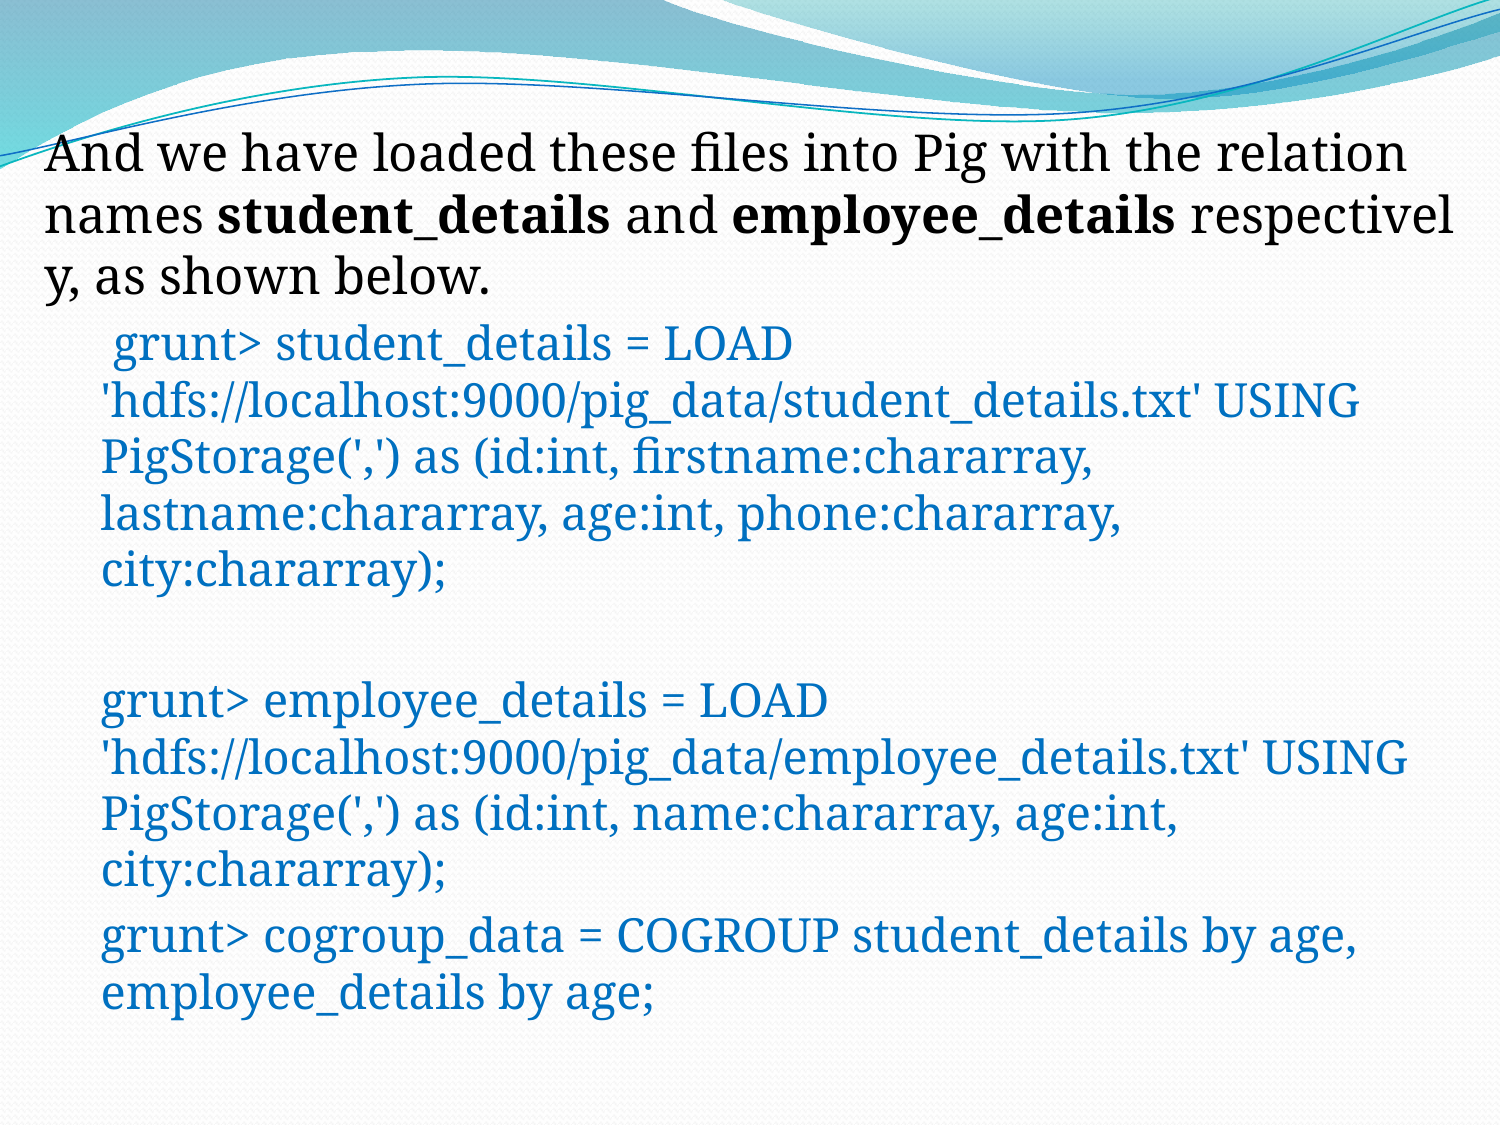

And we have loaded these files into Pig with the relation names student_details and employee_details respectively, as shown below.
 grunt> student_details = LOAD 'hdfs://localhost:9000/pig_data/student_details.txt' USING PigStorage(',') as (id:int, firstname:chararray, lastname:chararray, age:int, phone:chararray, city:chararray);

grunt> employee_details = LOAD 'hdfs://localhost:9000/pig_data/employee_details.txt' USING PigStorage(',') as (id:int, name:chararray, age:int, city:chararray);
grunt> cogroup_data = COGROUP student_details by age, employee_details by age;